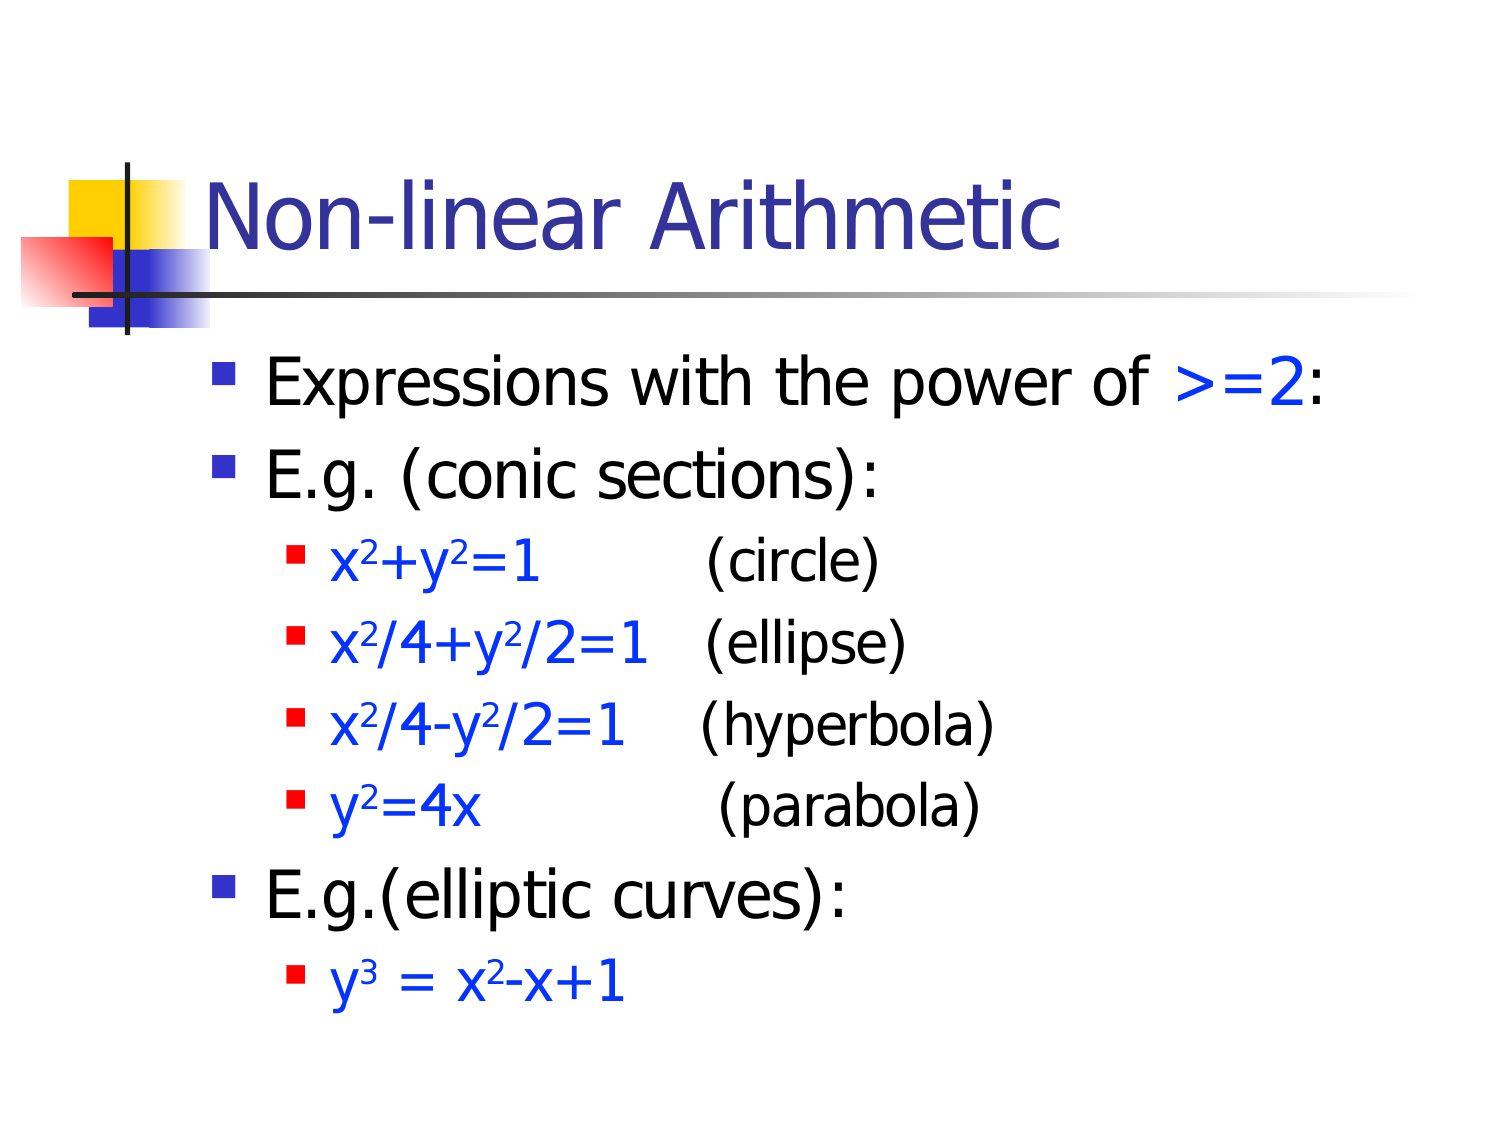

# Non-linear Arithmetic
Expressions with the power of >=2:
E.g. (conic sections):
x2+y2=1         (circle)
x2/4+y2/2=1   (ellipse)
x2/4-y2/2=1    (hyperbola)
y2=4x             (parabola)
E.g.(elliptic curves):
y3 = x2-x+1